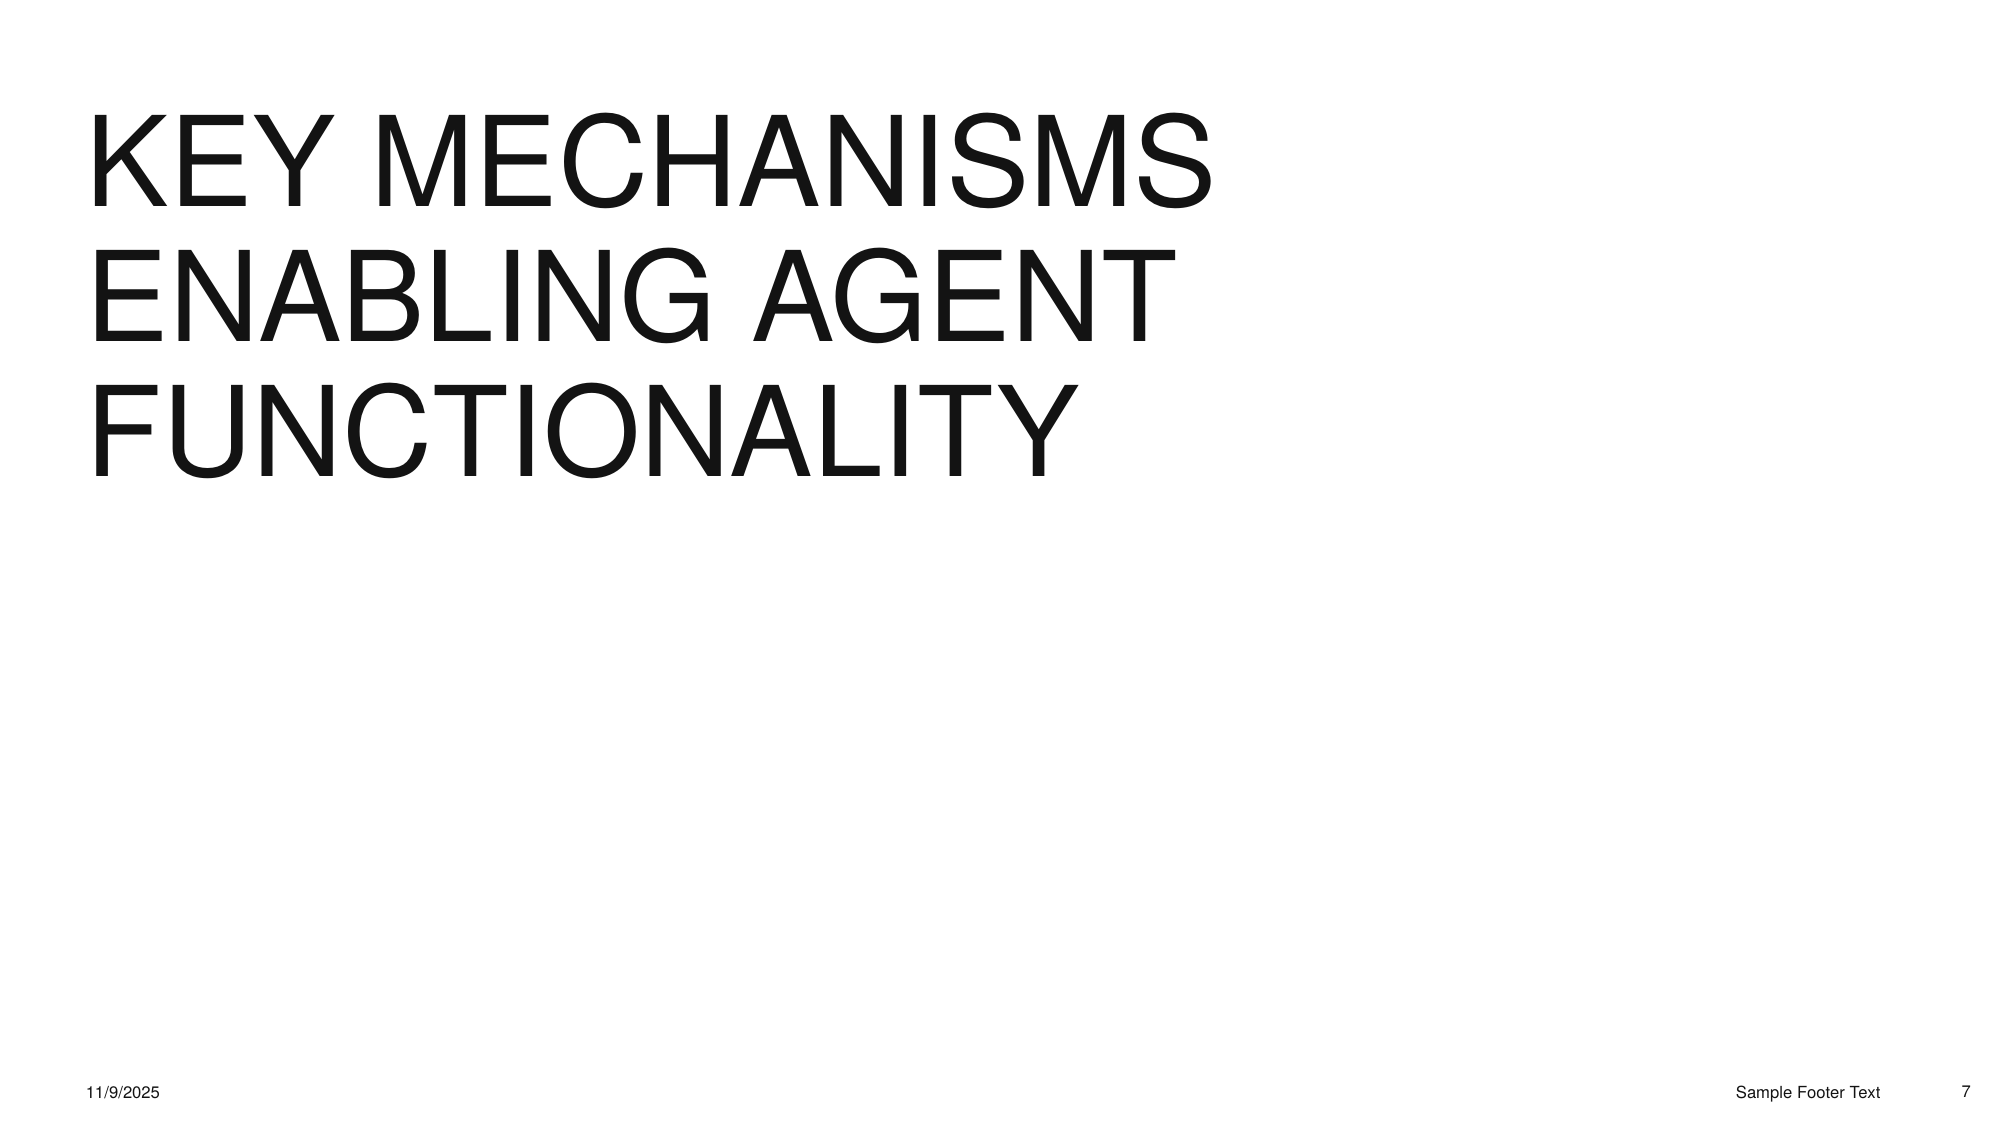

# Key Mechanisms Enabling Agent Functionality

11/9/2025
Sample Footer Text
7